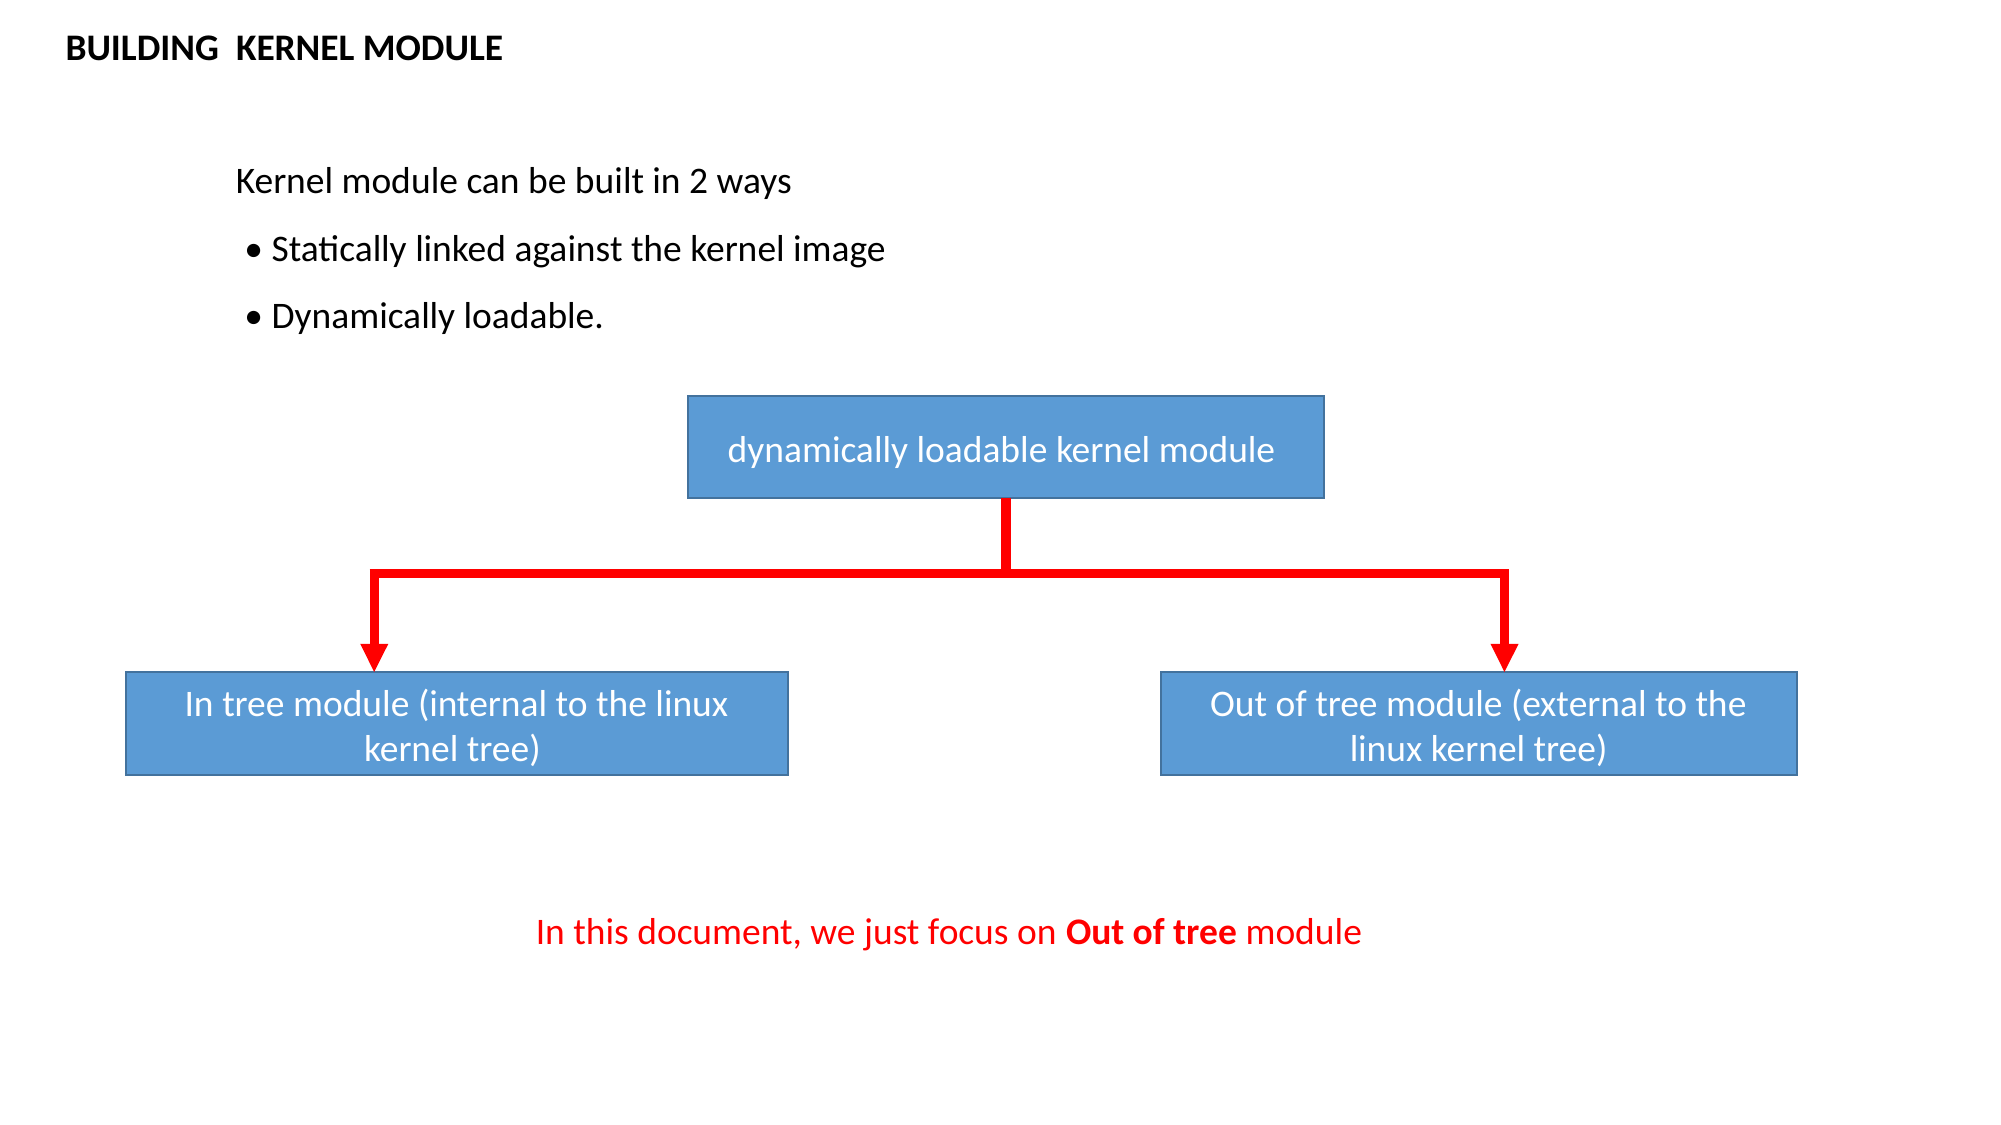

BUILDING  KERNEL MODULE
Kernel module can be built in 2 ways
 • Statically linked against the kernel image
 • Dynamically loadable.
dynamically loadable kernel module
In tree module (internal to the linux kernel tree)
Out of tree module (external to the linux kernel tree)
In this document, we just focus on Out of tree module